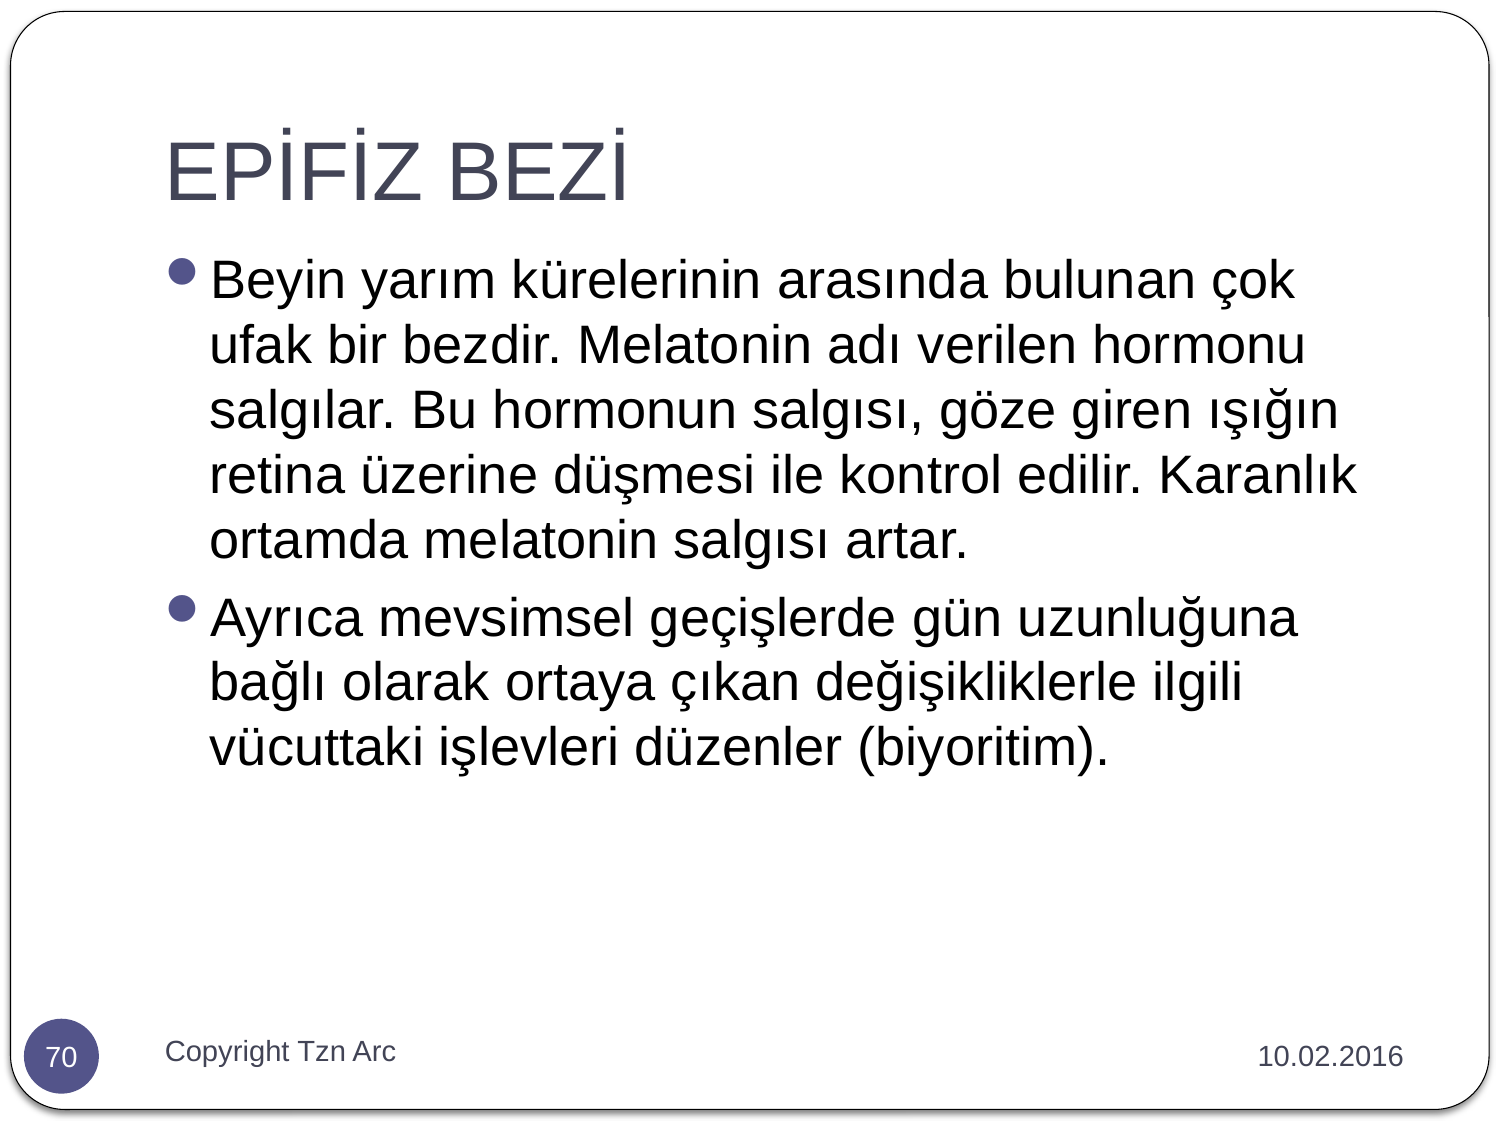

# EPİFİZ BEZİ
Beyin yarım kürelerinin arasında bulunan çok ufak bir bezdir. Melatonin adı verilen hormonu salgılar. Bu hormonun salgısı, göze giren ışığın retina üzerine düşmesi ile kontrol edilir. Karanlık ortamda melatonin salgısı artar.
Ayrıca mevsimsel geçişlerde gün uzunluğuna bağlı olarak ortaya çıkan değişikliklerle ilgili vücuttaki işlevleri düzenler (biyoritim).
Copyright Tzn Arc
10.02.2016
70